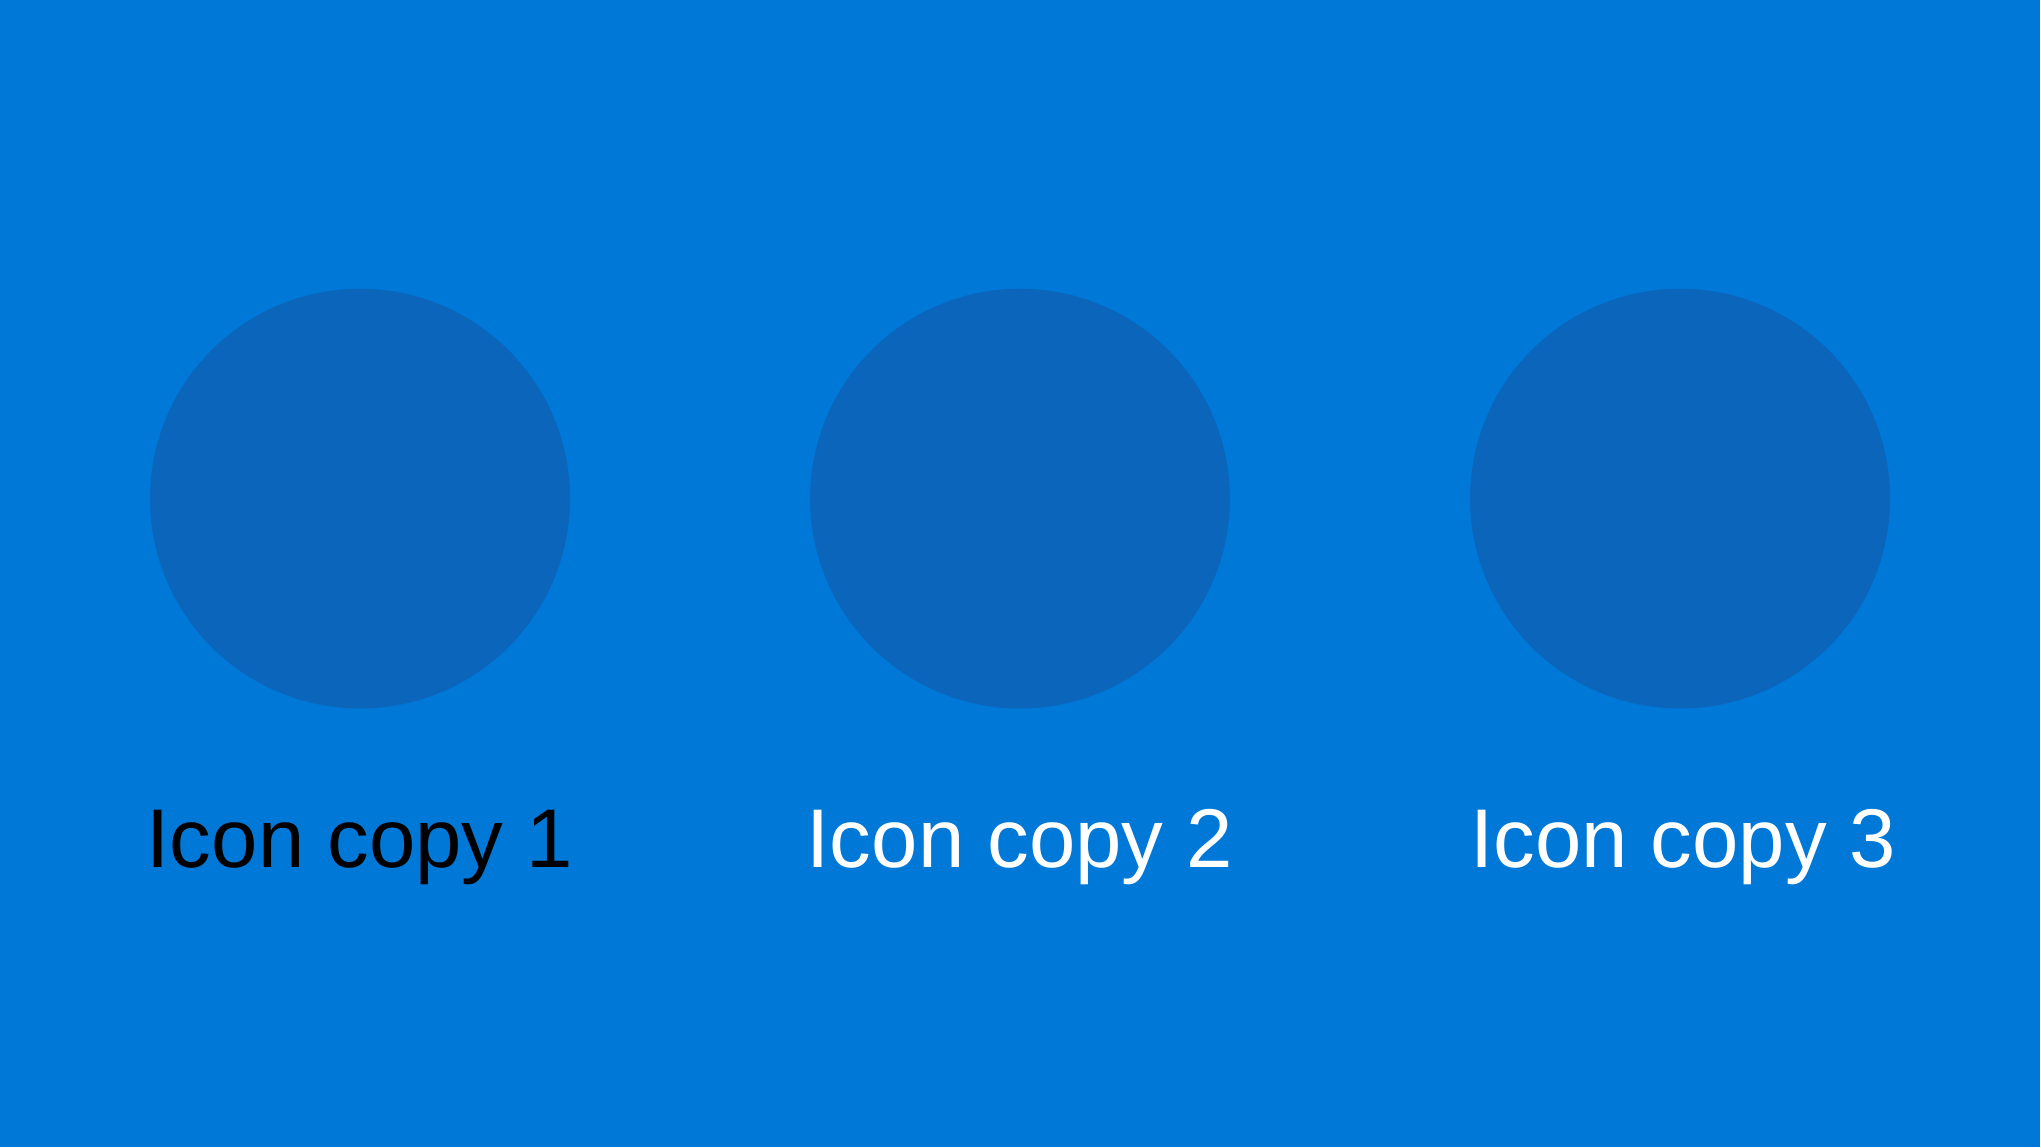

Icon copy 1
Icon copy 2
Icon copy 3